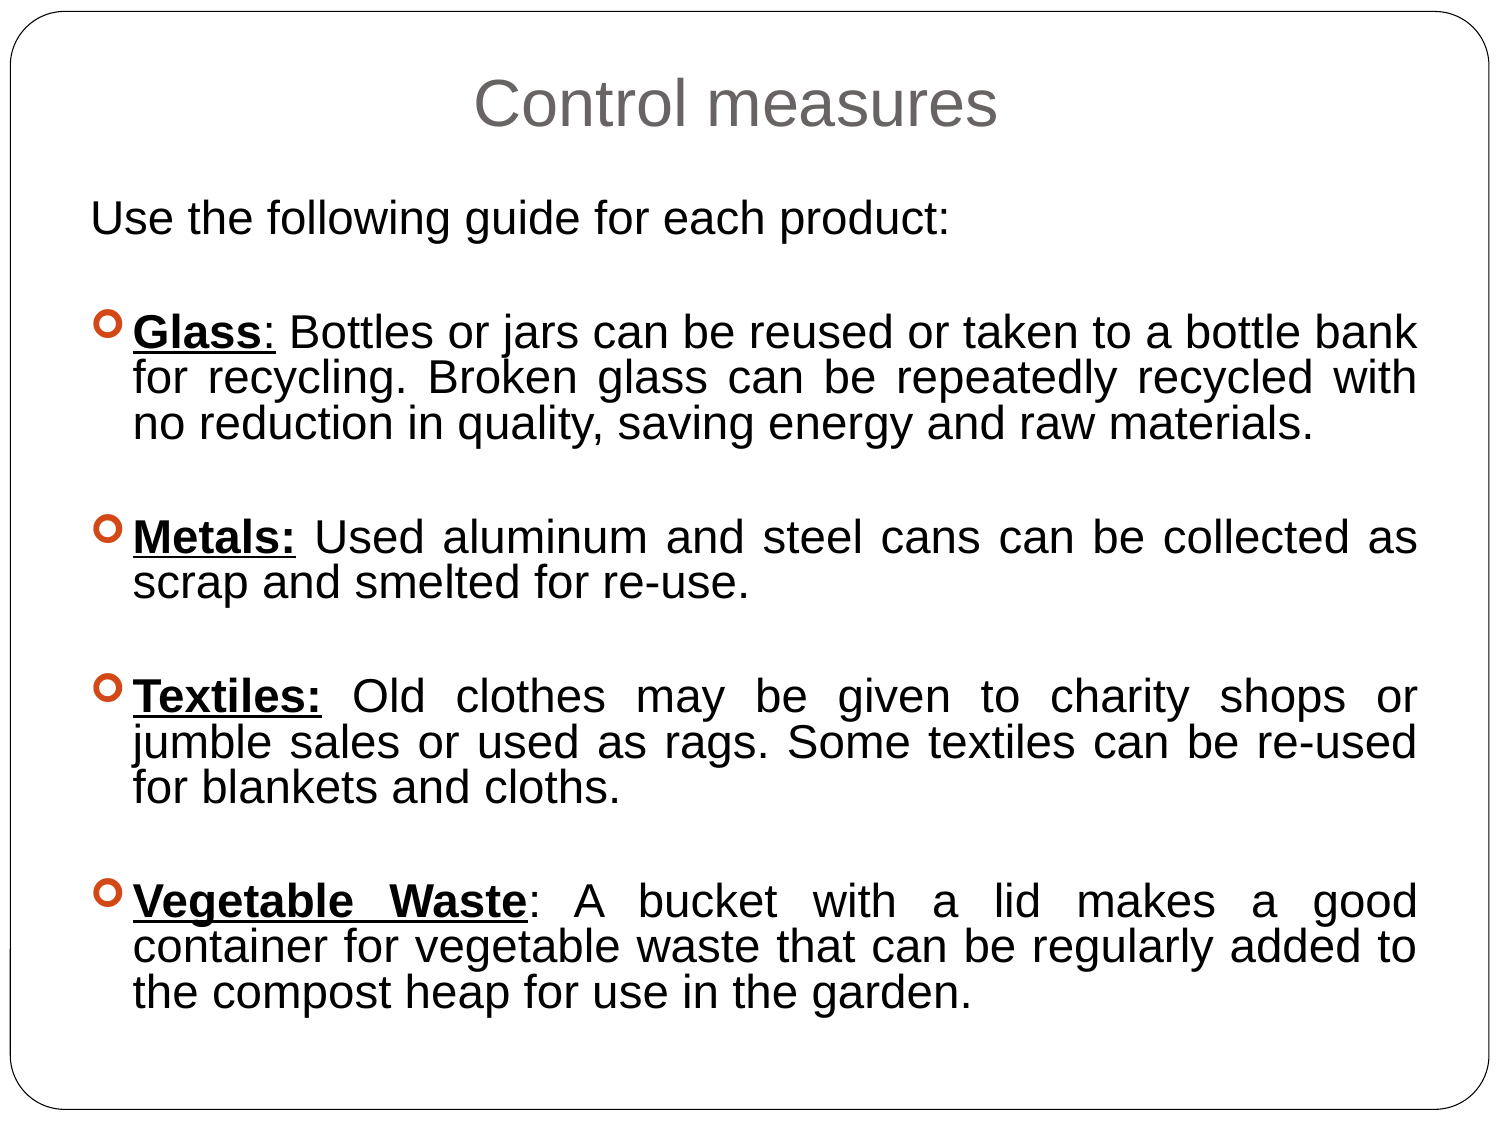

# Control measures
Use the following guide for each product:

Glass: Bottles or jars can be reused or taken to a bottle bank for recycling. Broken glass can be repeatedly recycled with no reduction in quality, saving energy and raw materials.

Metals: Used aluminum and steel cans can be collected as scrap and smelted for re-use.

Textiles: Old clothes may be given to charity shops or jumble sales or used as rags. Some textiles can be re-used for blankets and cloths.

Vegetable Waste: A bucket with a lid makes a good container for vegetable waste that can be regularly added to the compost heap for use in the garden.